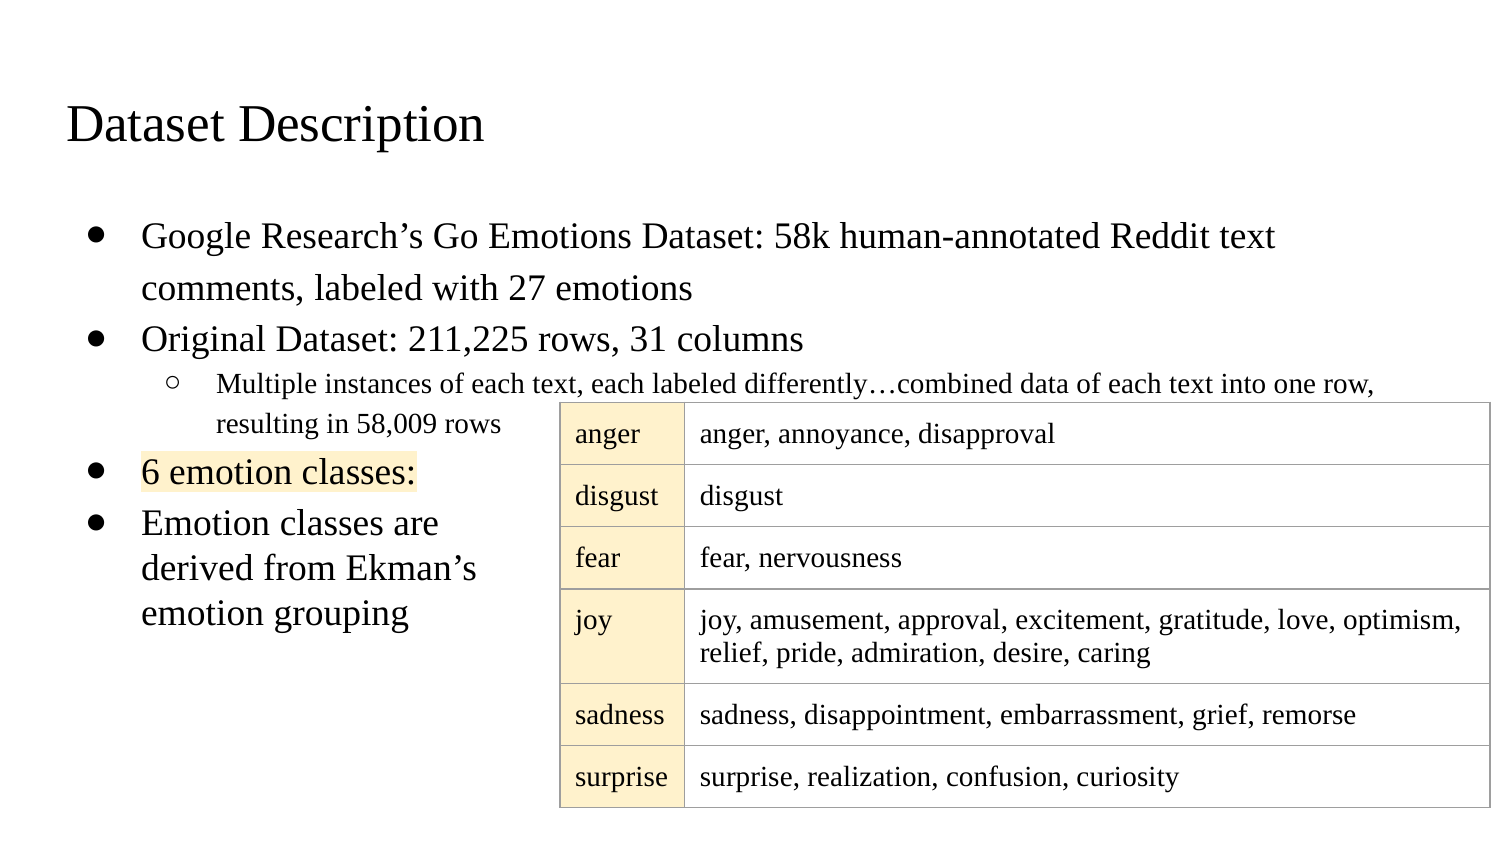

# Dataset Description
Google Research’s Go Emotions Dataset: 58k human-annotated Reddit text comments, labeled with 27 emotions
Original Dataset: 211,225 rows, 31 columns
Multiple instances of each text, each labeled differently…combined data of each text into one row, resulting in 58,009 rows
6 emotion classes:
| anger | anger, annoyance, disapproval |
| --- | --- |
| disgust | disgust |
| fear | fear, nervousness |
| joy | joy, amusement, approval, excitement, gratitude, love, optimism, relief, pride, admiration, desire, caring |
| sadness | sadness, disappointment, embarrassment, grief, remorse |
| surprise | surprise, realization, confusion, curiosity |
Emotion classes are derived from Ekman’s emotion grouping